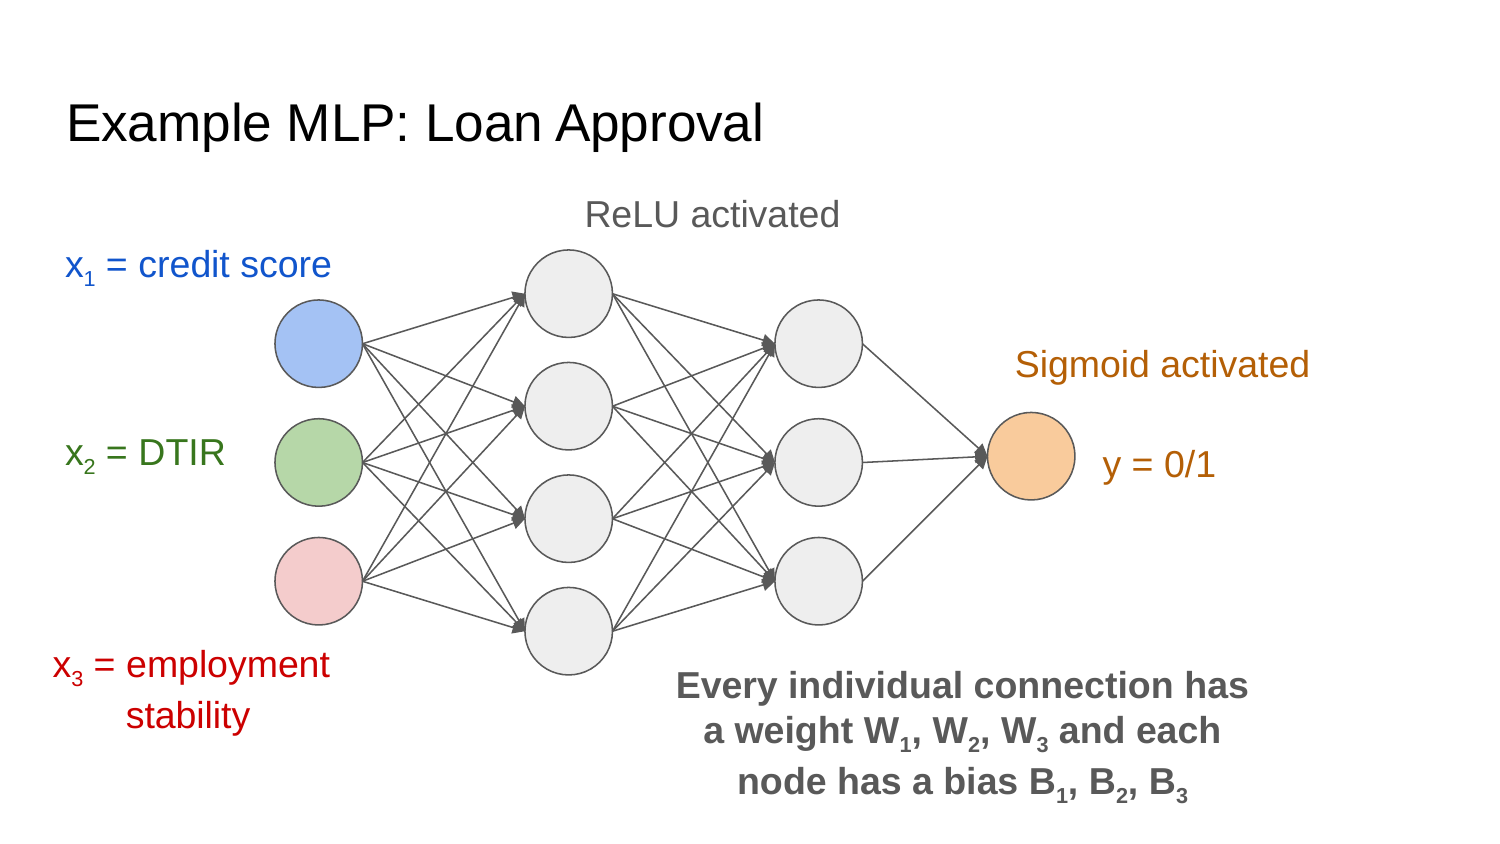

# Example MLP: Loan Approval
ReLU activated
x1 = credit score

Sigmoid activated
x2 = DTIR
y = 0/1
x3 = employment
       stability
Every individual connection has a weight W1, W2, W3 and each node has a bias B1, B2, B3